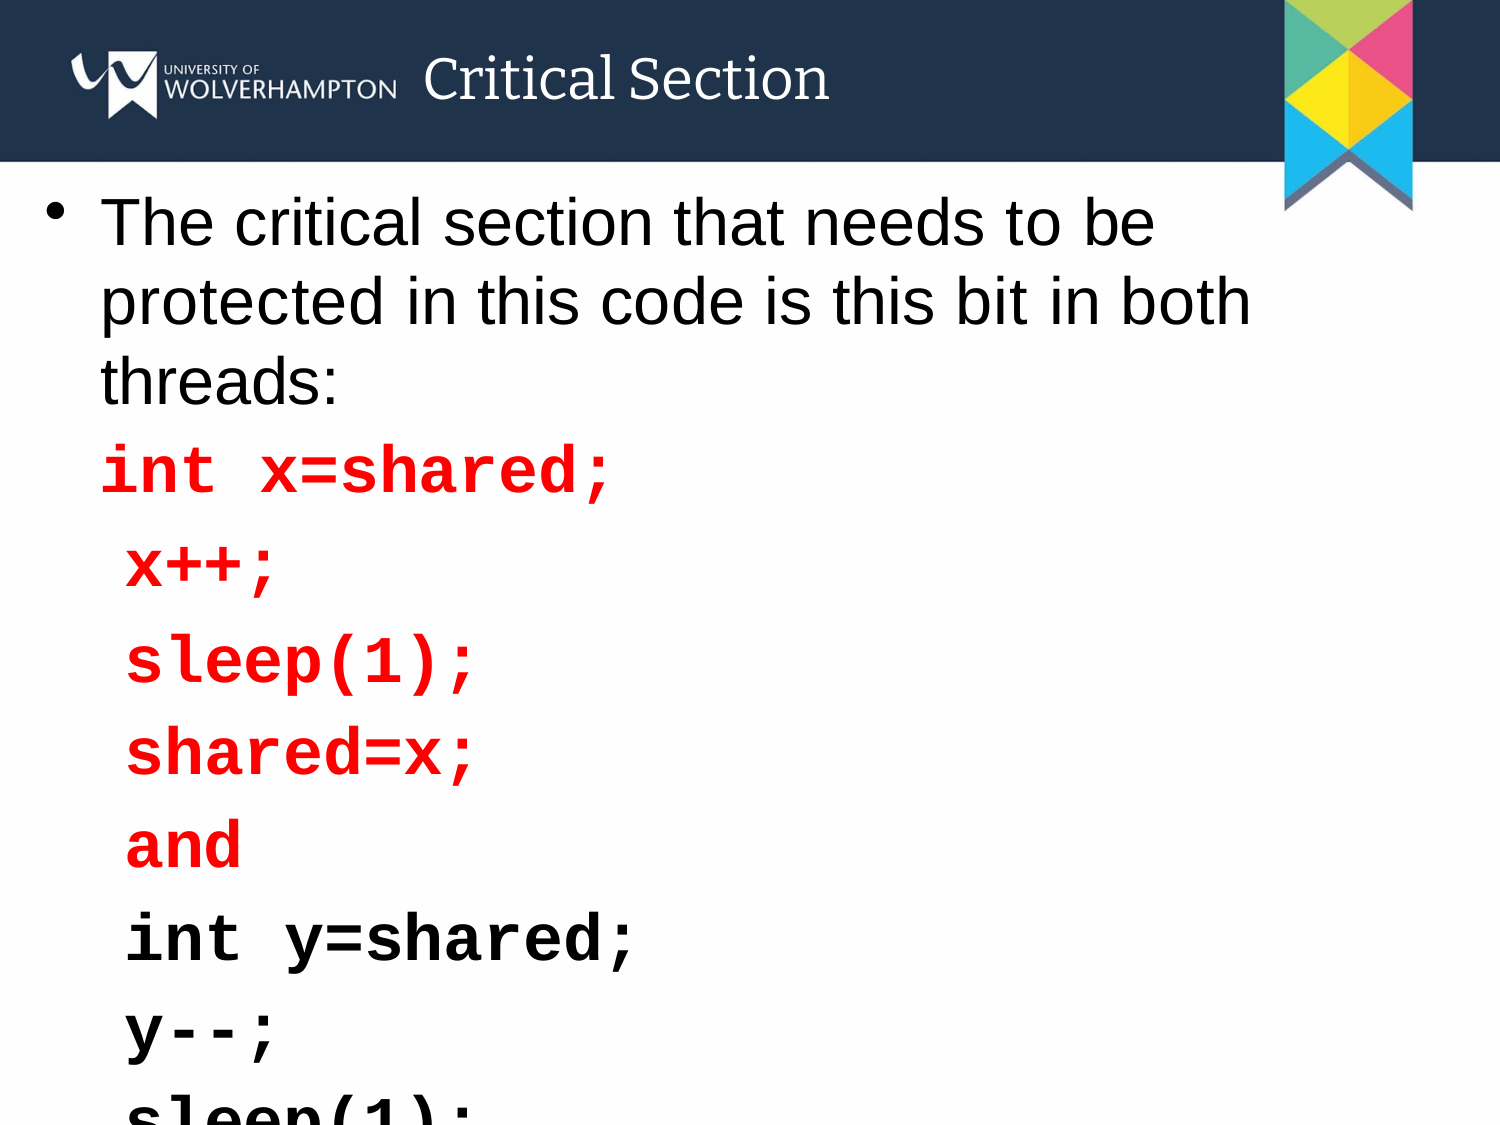

# Critical Section
The critical section that needs to be protected in this code is this bit in both threads:
int x=shared;
x++;
sleep(1); shared=x;	and
int y=shared; y--;
sleep(1); shared=y;